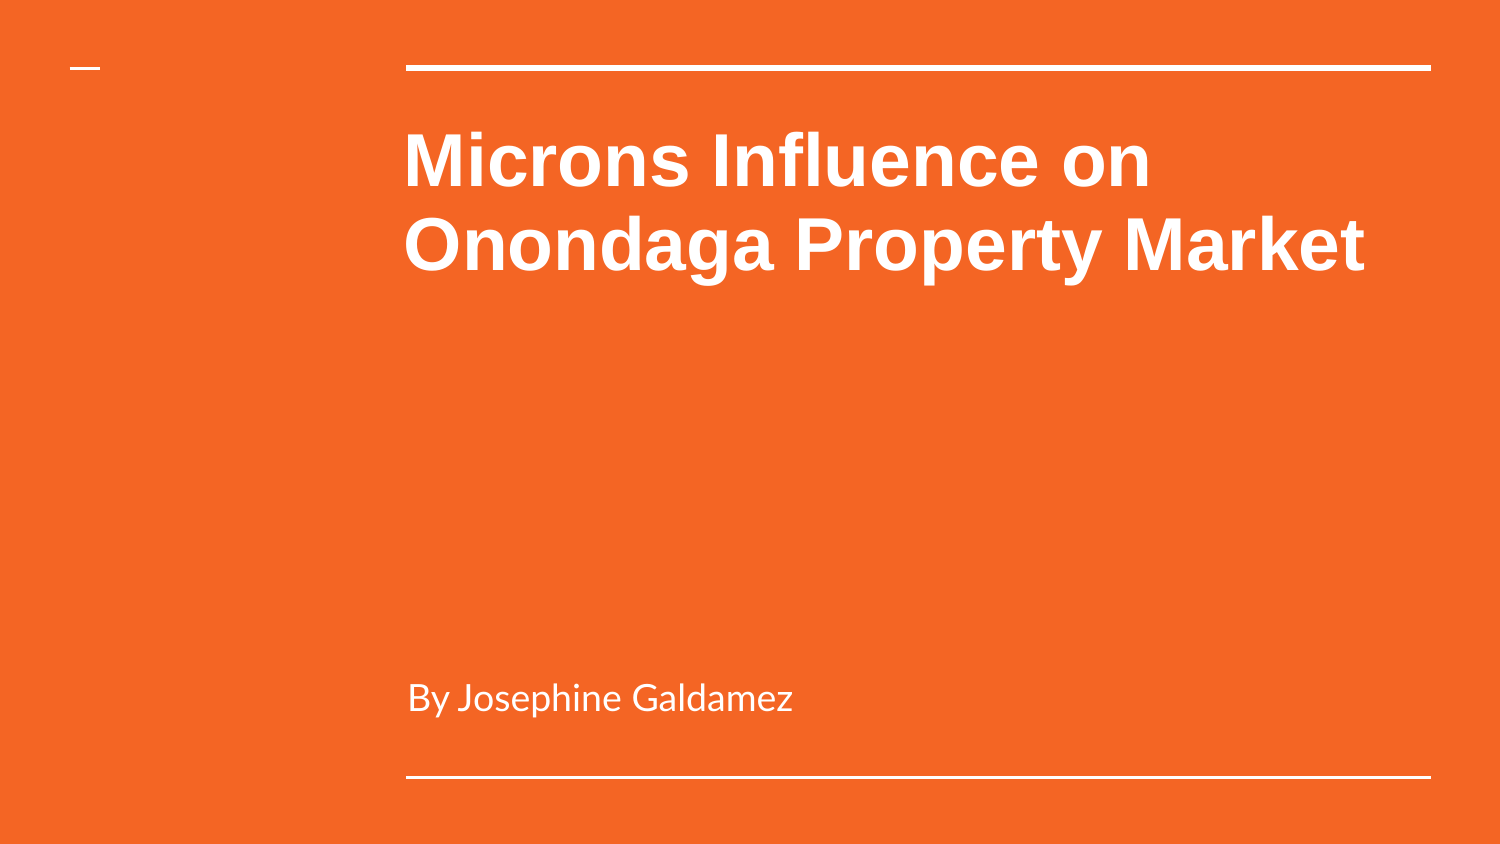

# Microns Influence on Onondaga Property Market
By Josephine Galdamez